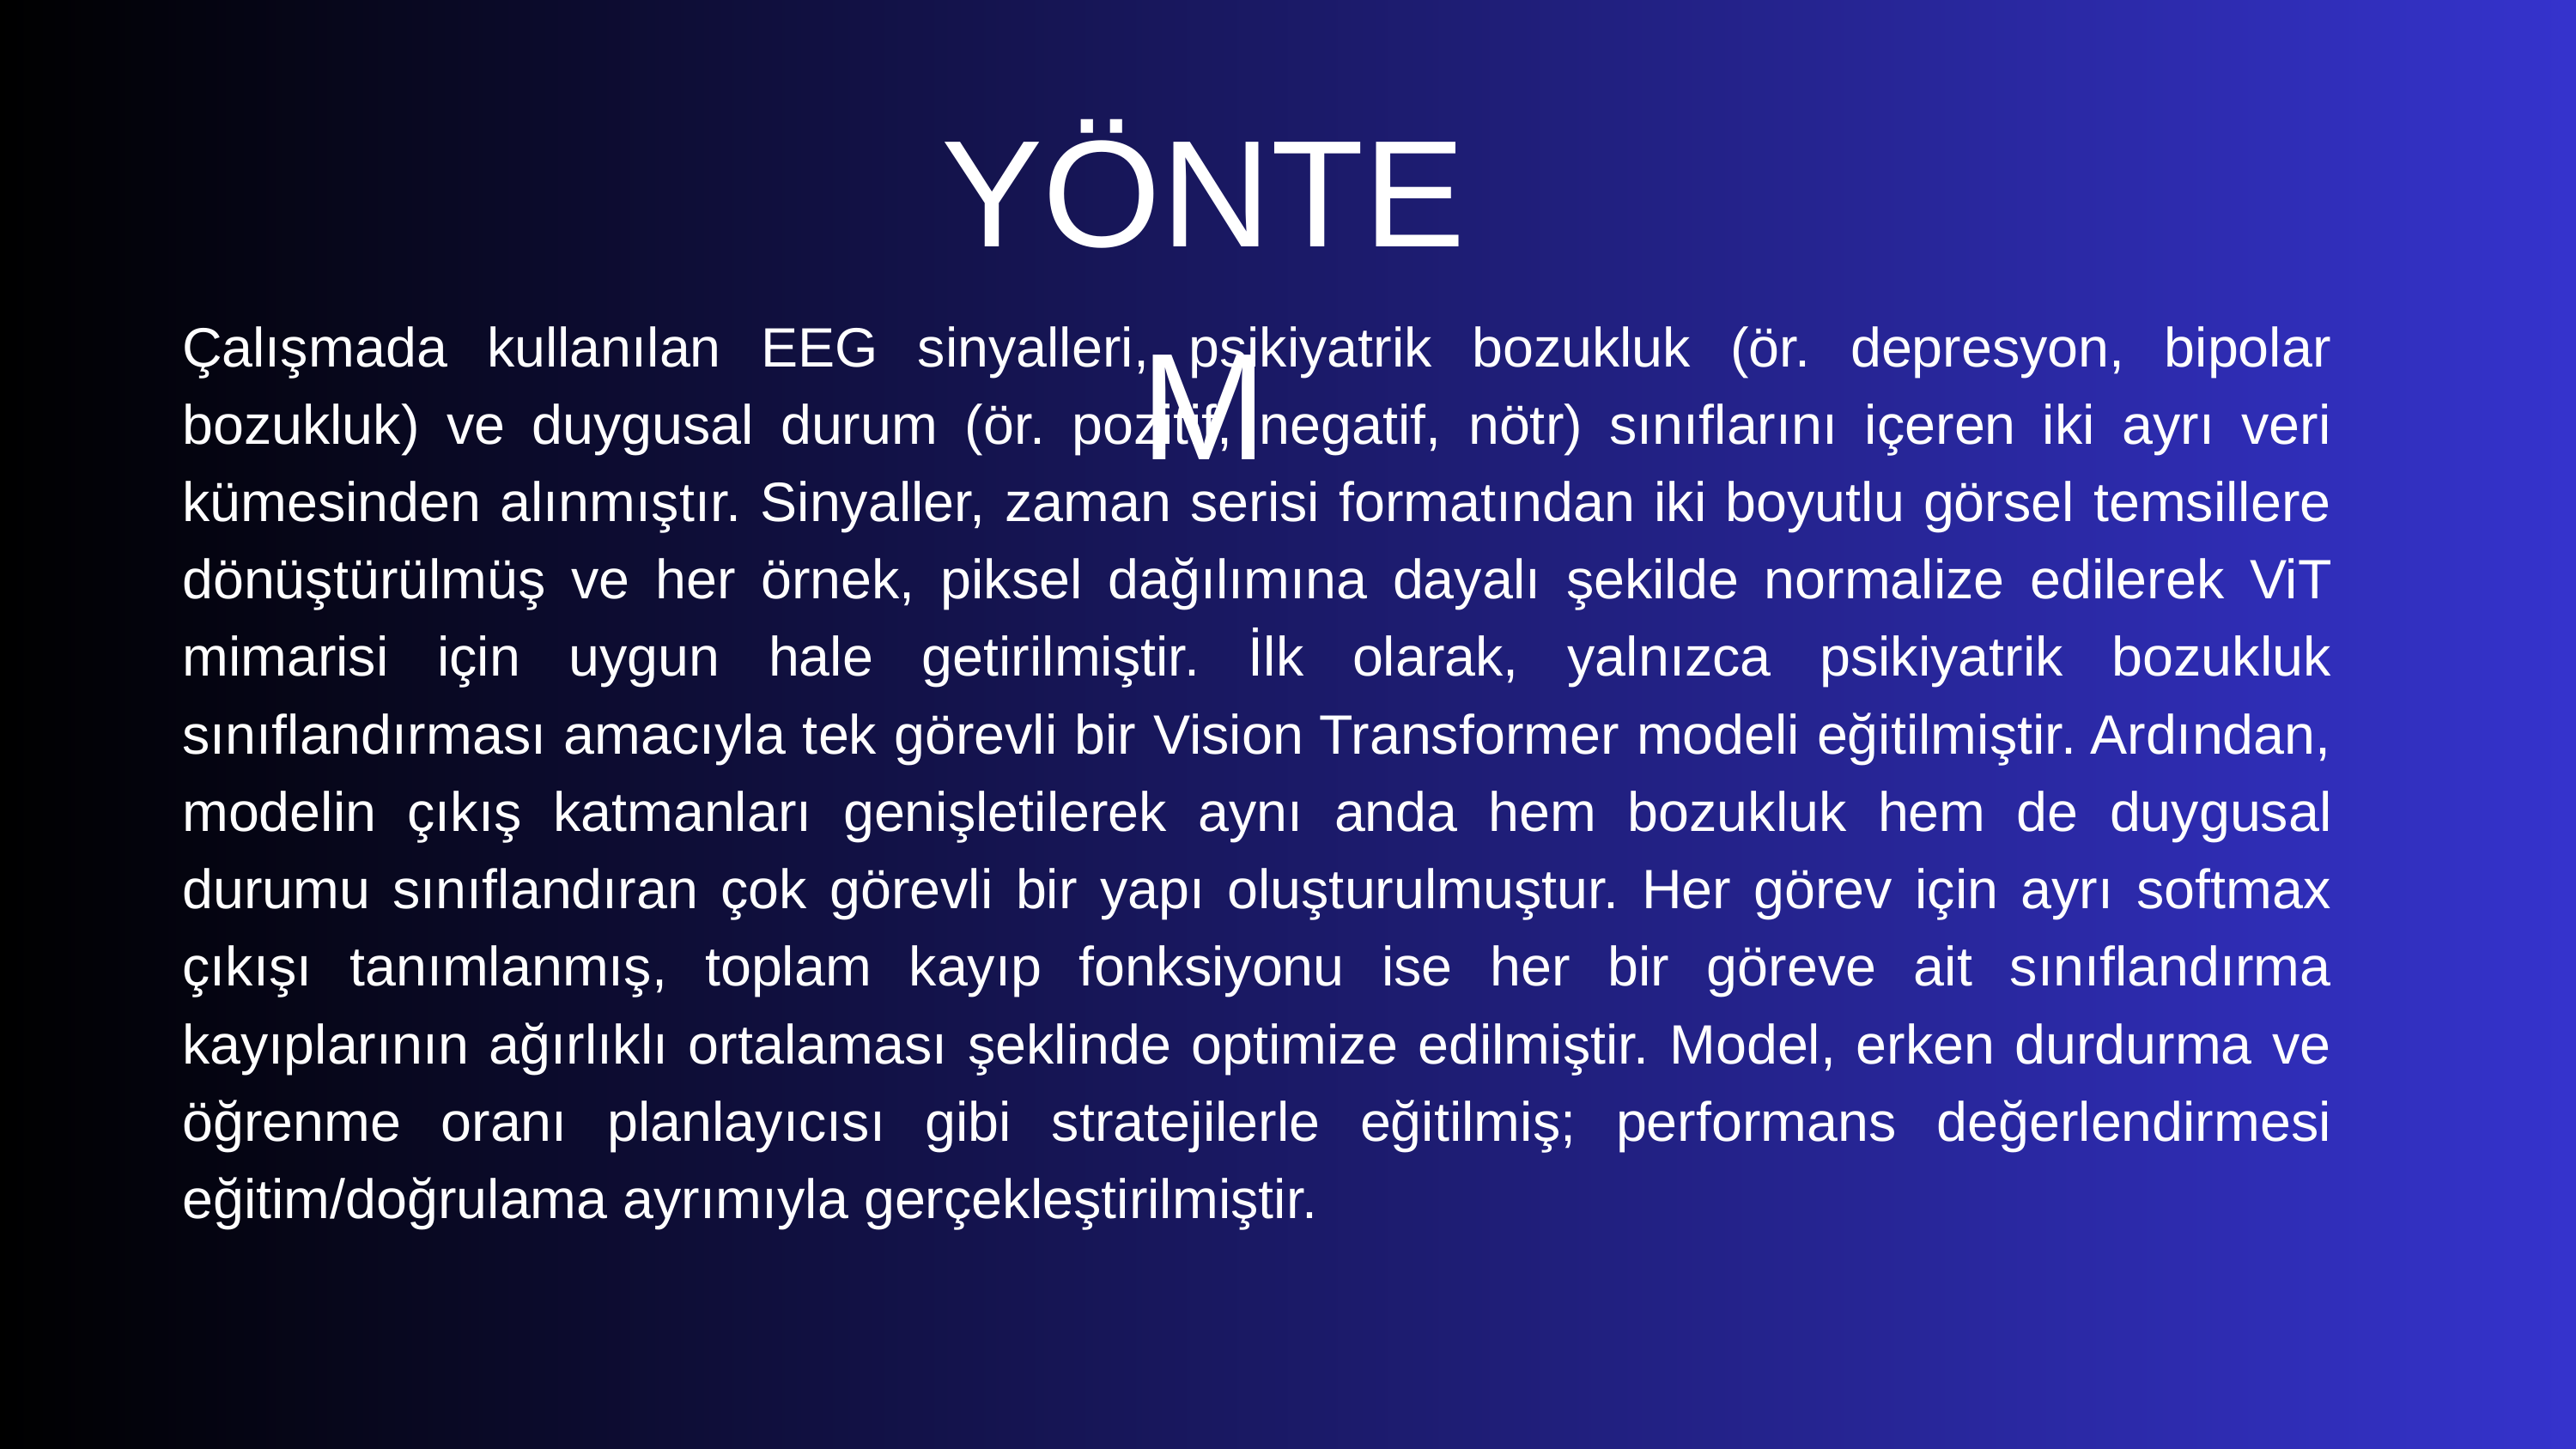

YÖNTEM
Çalışmada kullanılan EEG sinyalleri, psikiyatrik bozukluk (ör. depresyon, bipolar bozukluk) ve duygusal durum (ör. pozitif, negatif, nötr) sınıflarını içeren iki ayrı veri kümesinden alınmıştır. Sinyaller, zaman serisi formatından iki boyutlu görsel temsillere dönüştürülmüş ve her örnek, piksel dağılımına dayalı şekilde normalize edilerek ViT mimarisi için uygun hale getirilmiştir. İlk olarak, yalnızca psikiyatrik bozukluk sınıflandırması amacıyla tek görevli bir Vision Transformer modeli eğitilmiştir. Ardından, modelin çıkış katmanları genişletilerek aynı anda hem bozukluk hem de duygusal durumu sınıflandıran çok görevli bir yapı oluşturulmuştur. Her görev için ayrı softmax çıkışı tanımlanmış, toplam kayıp fonksiyonu ise her bir göreve ait sınıflandırma kayıplarının ağırlıklı ortalaması şeklinde optimize edilmiştir. Model, erken durdurma ve öğrenme oranı planlayıcısı gibi stratejilerle eğitilmiş; performans değerlendirmesi eğitim/doğrulama ayrımıyla gerçekleştirilmiştir.